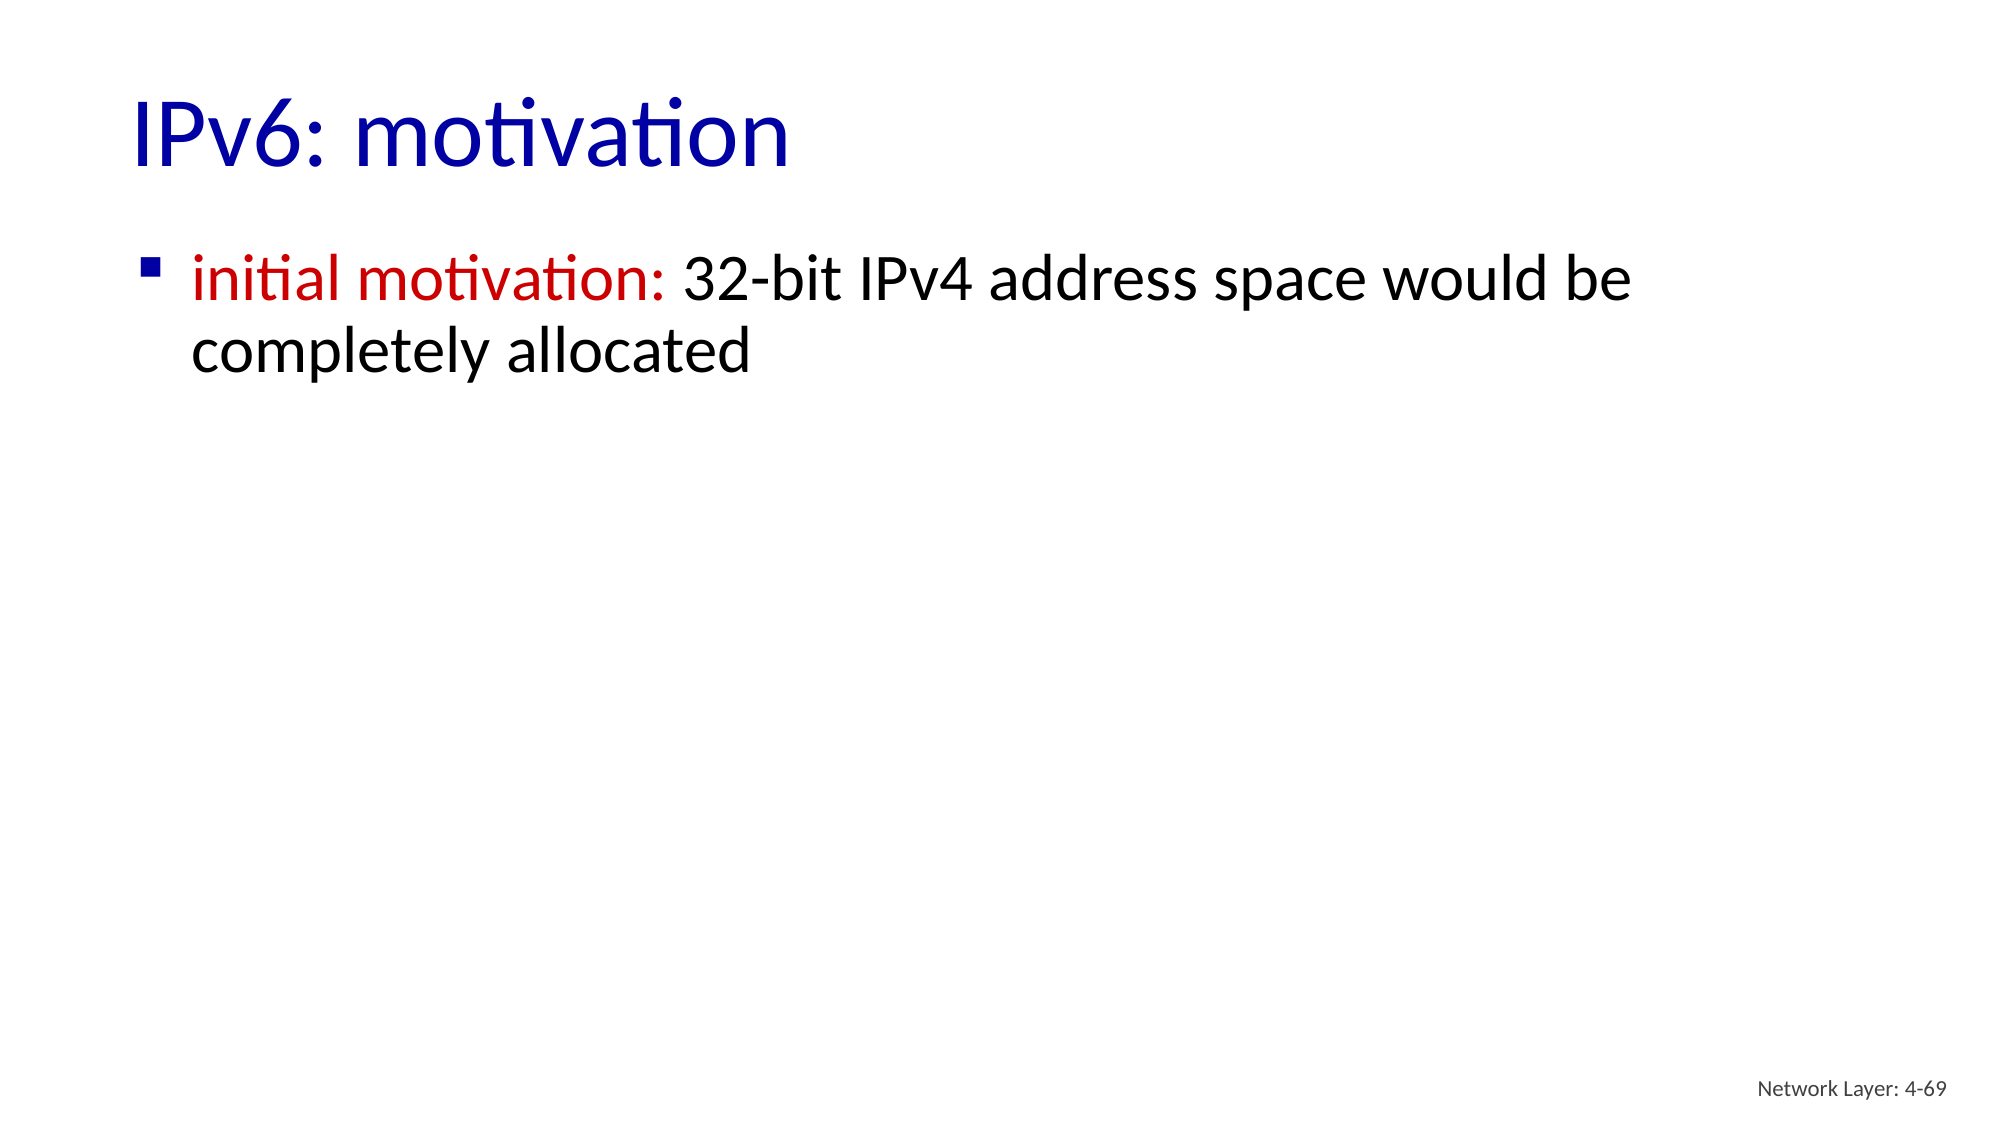

# IPv6: motivation
initial motivation: 32-bit IPv4 address space would be completely allocated

Network Layer: 4-69